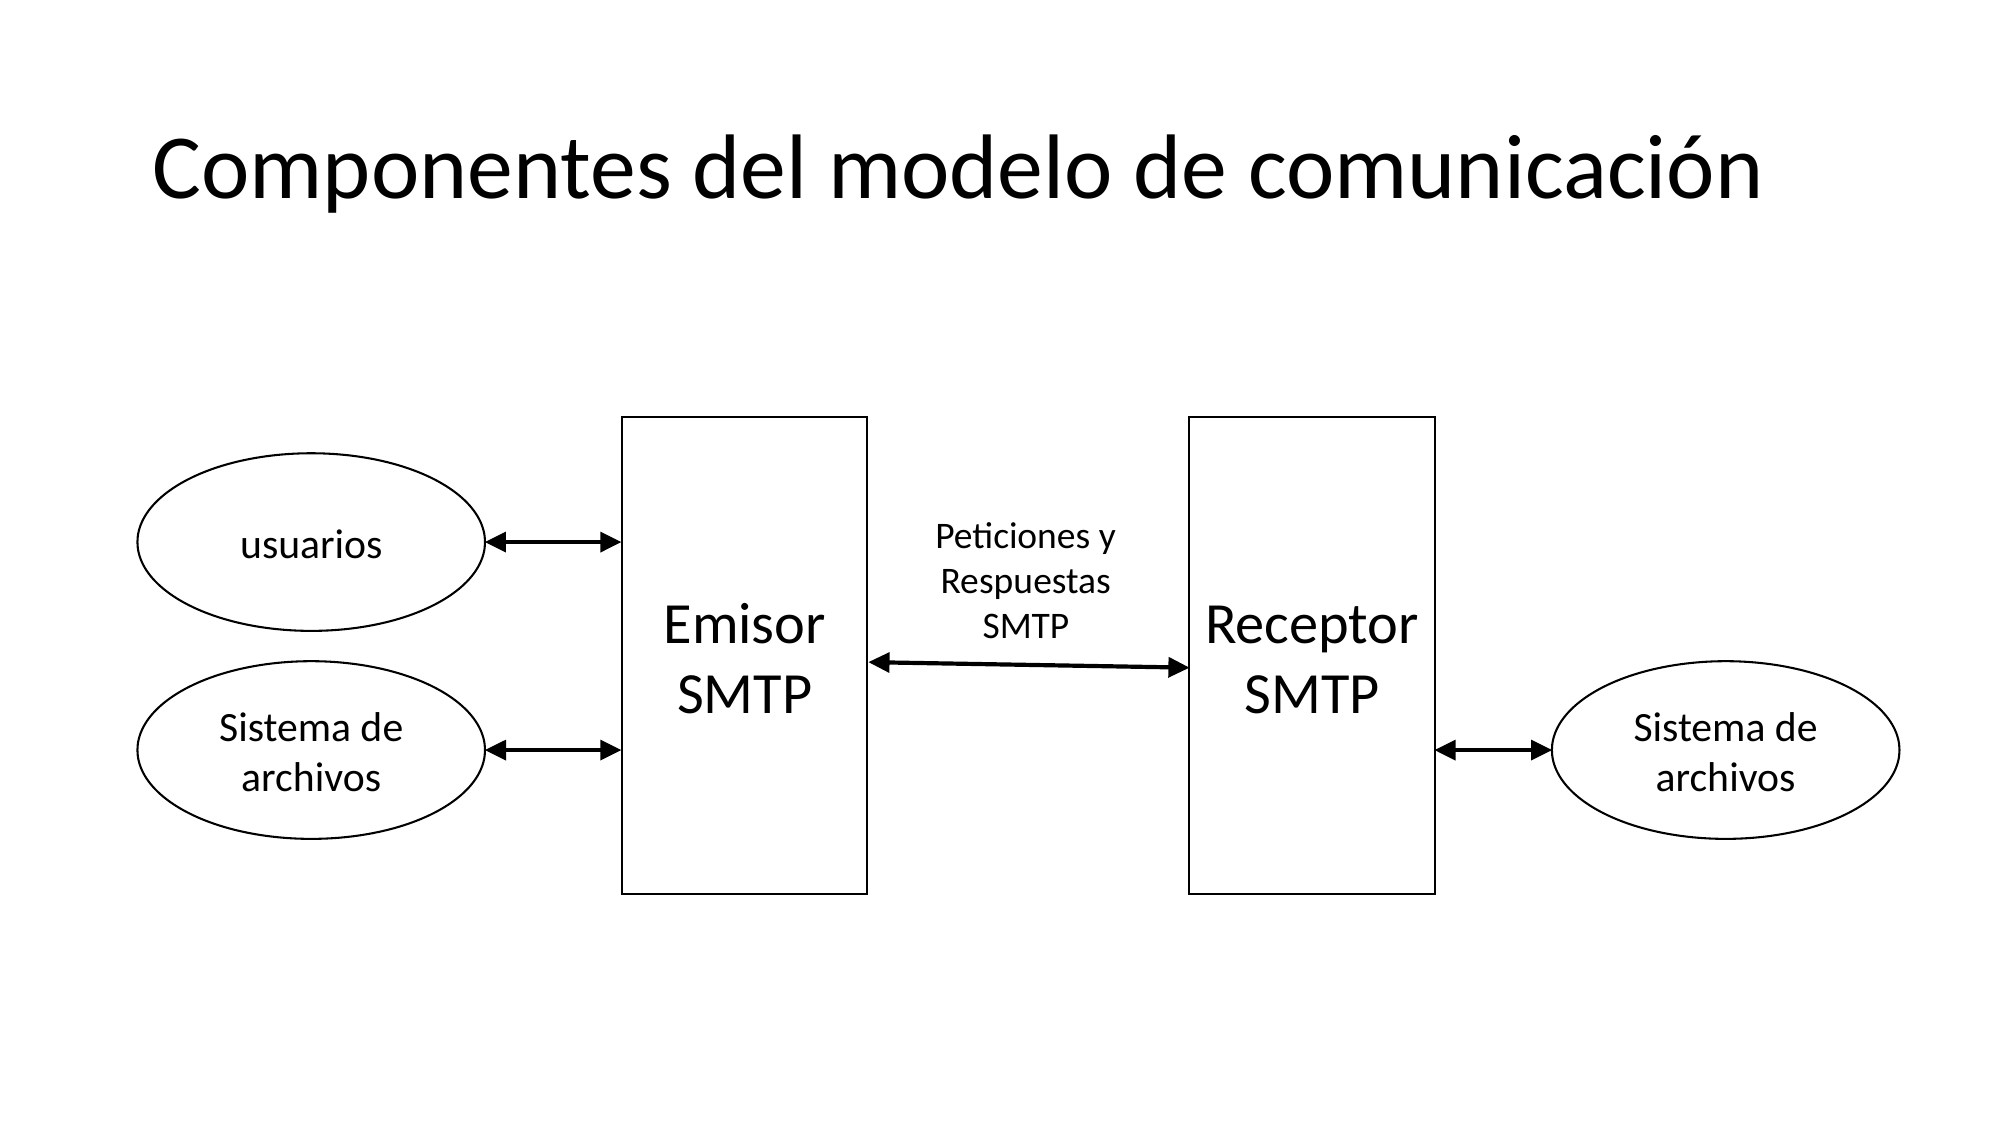

# Componentes del modelo de comunicación
Emisor SMTP
Receptor SMTP
usuarios
Peticiones y
Respuestas SMTP
Sistema de archivos
Sistema de archivos